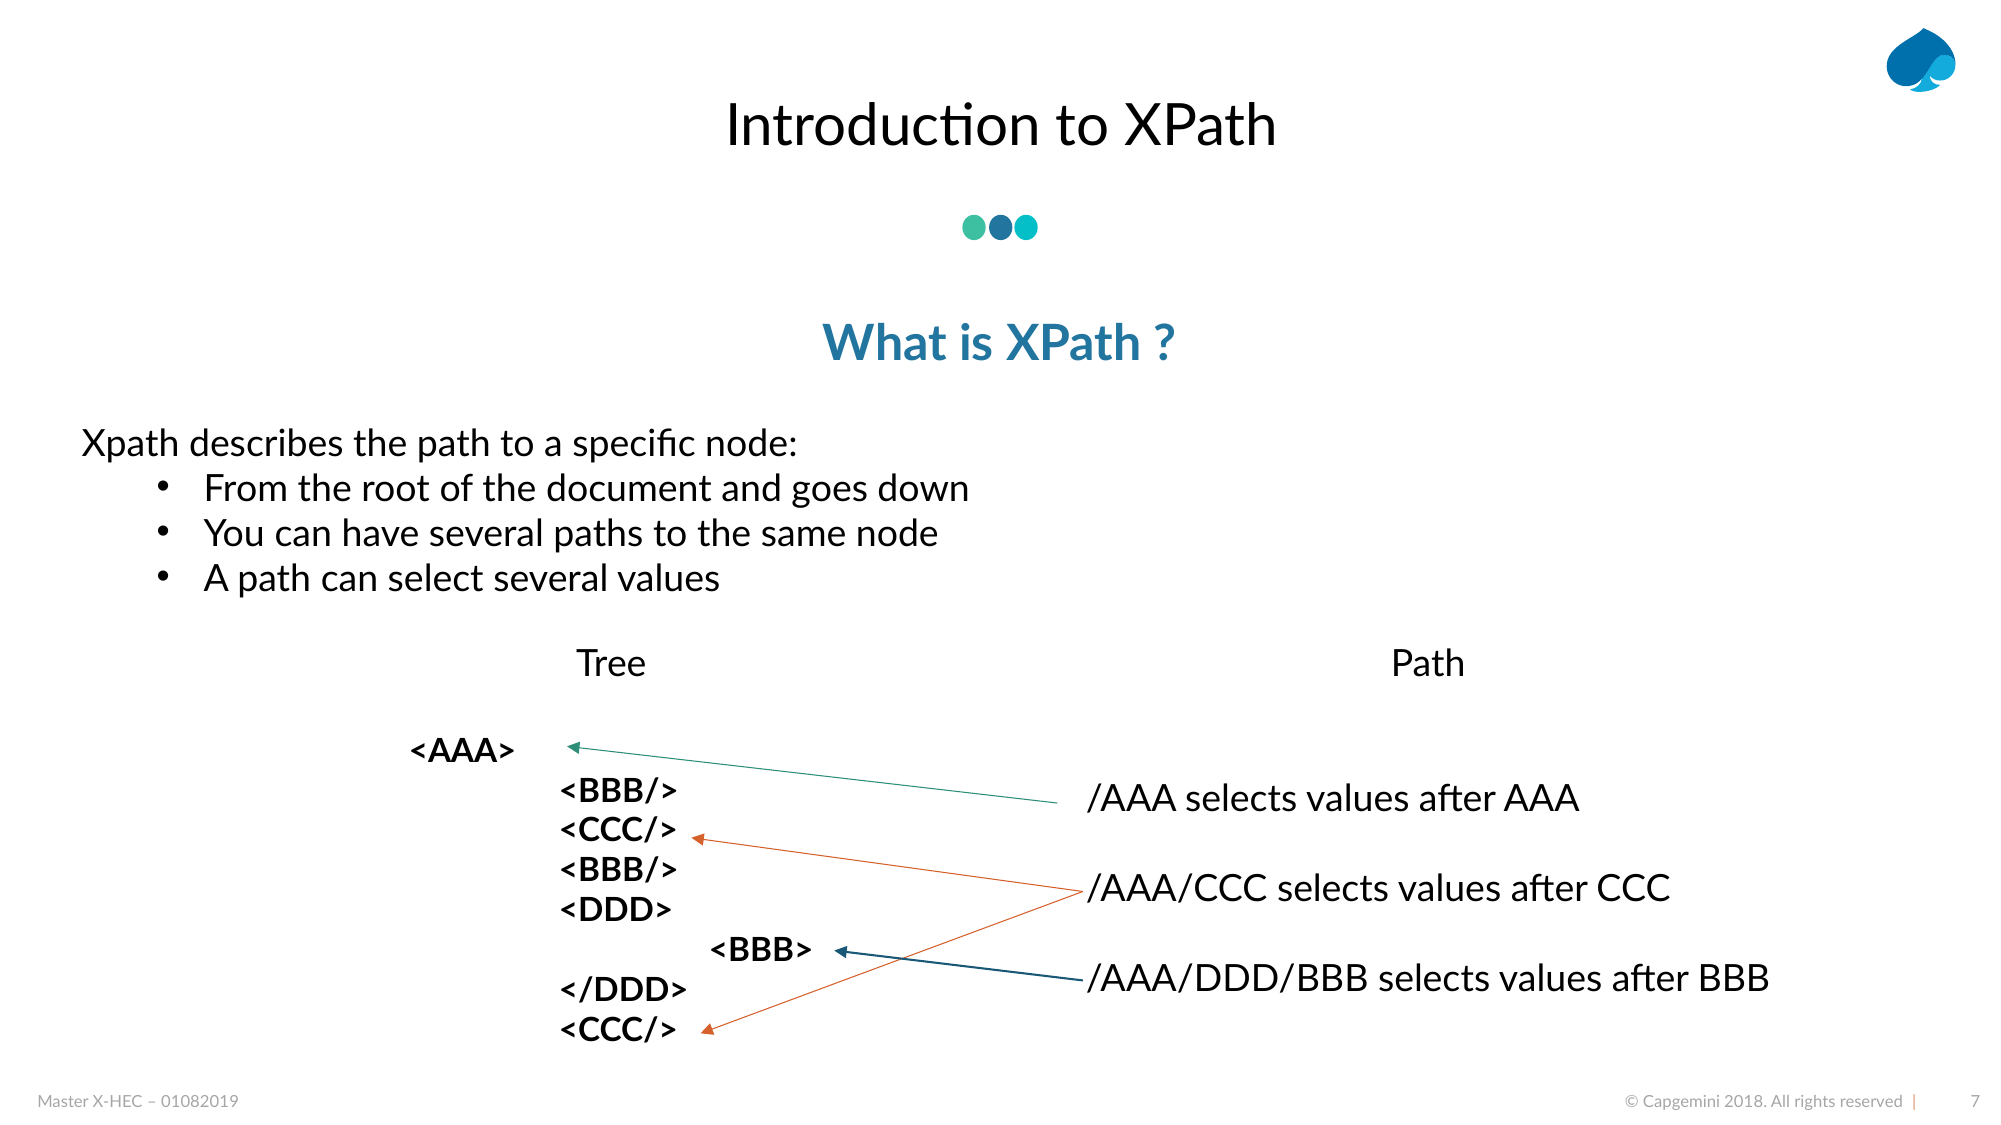

# Introduction to XPath
What is XPath ?
Xpath describes the path to a specific node:
From the root of the document and goes down
You can have several paths to the same node
A path can select several values
Tree

<AAA>
	<BBB/>
	<CCC/>
	<BBB/>
	<DDD>
		<BBB>
	</DDD>
	<CCC/>

Path

/AAA selects values after AAA
/AAA/CCC selects values after CCC
/AAA/DDD/BBB selects values after BBB